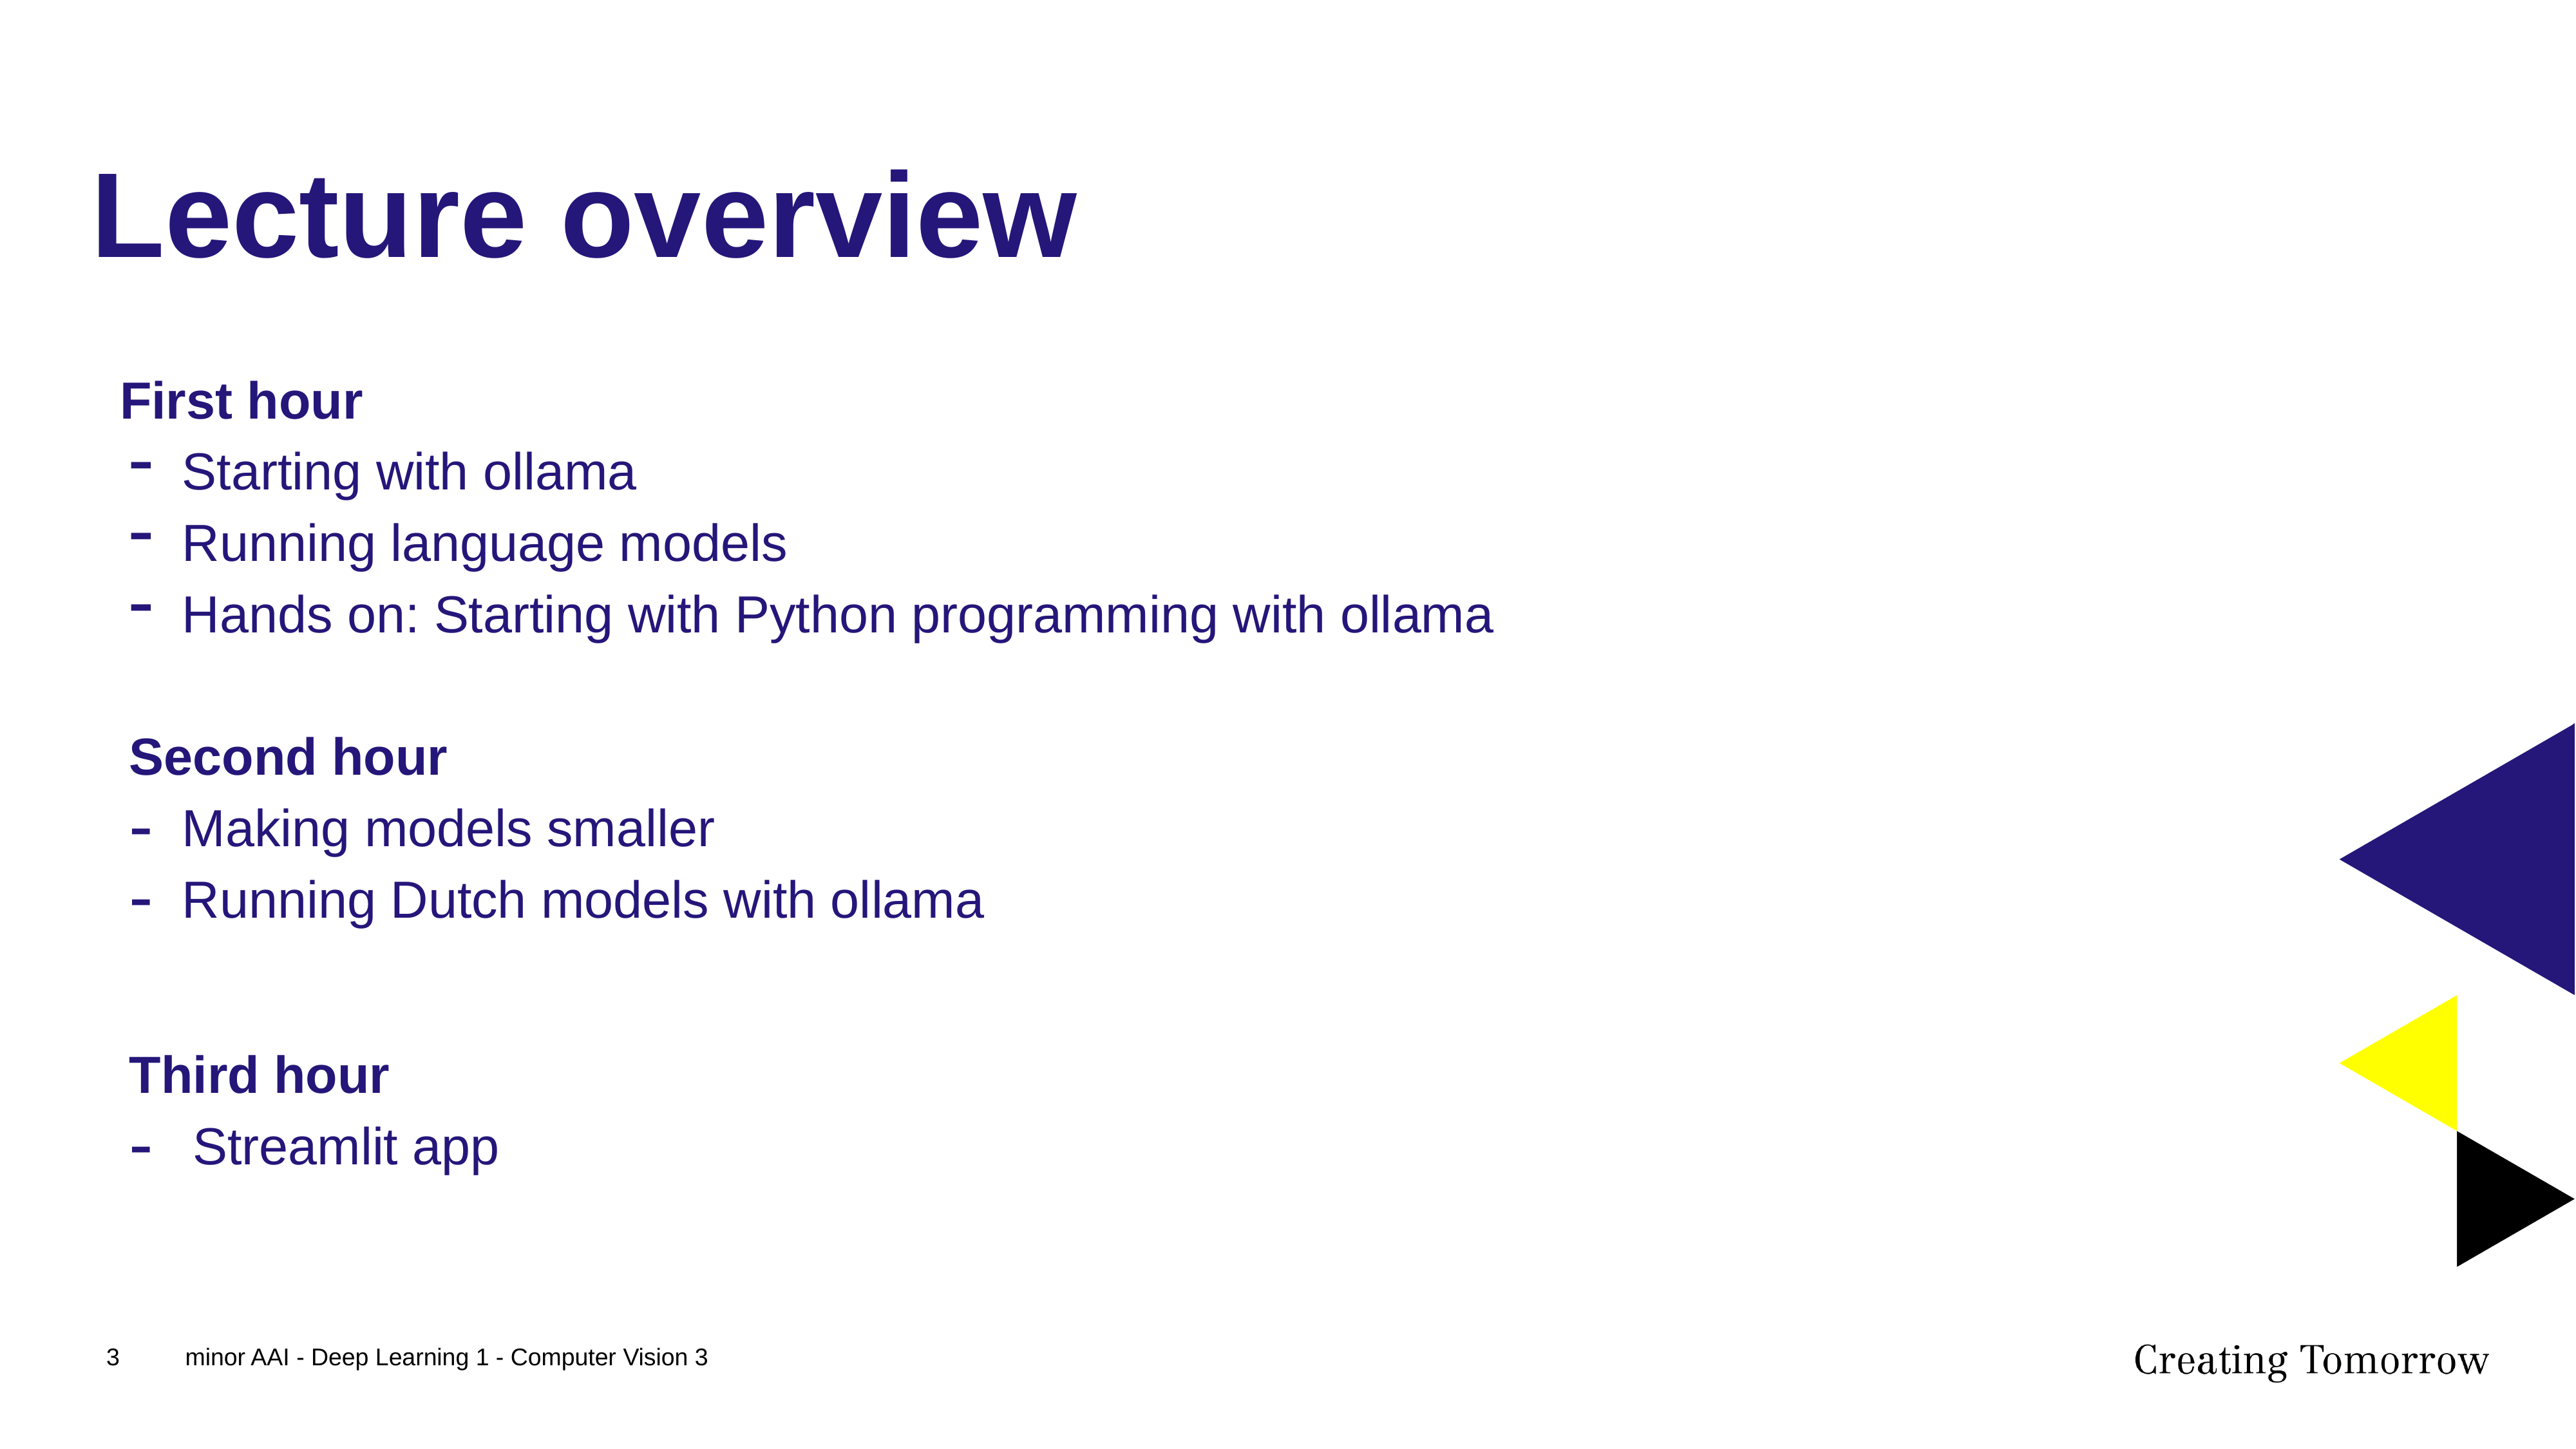

# Lecture overview
First hour
Starting with ollama
Running language models
Hands on: Starting with Python programming with ollama

Second hour
Making models smaller
Running Dutch models with ollama

Third hour
Streamlit app

3
minor AAI - Deep Learning 1 - Computer Vision 3